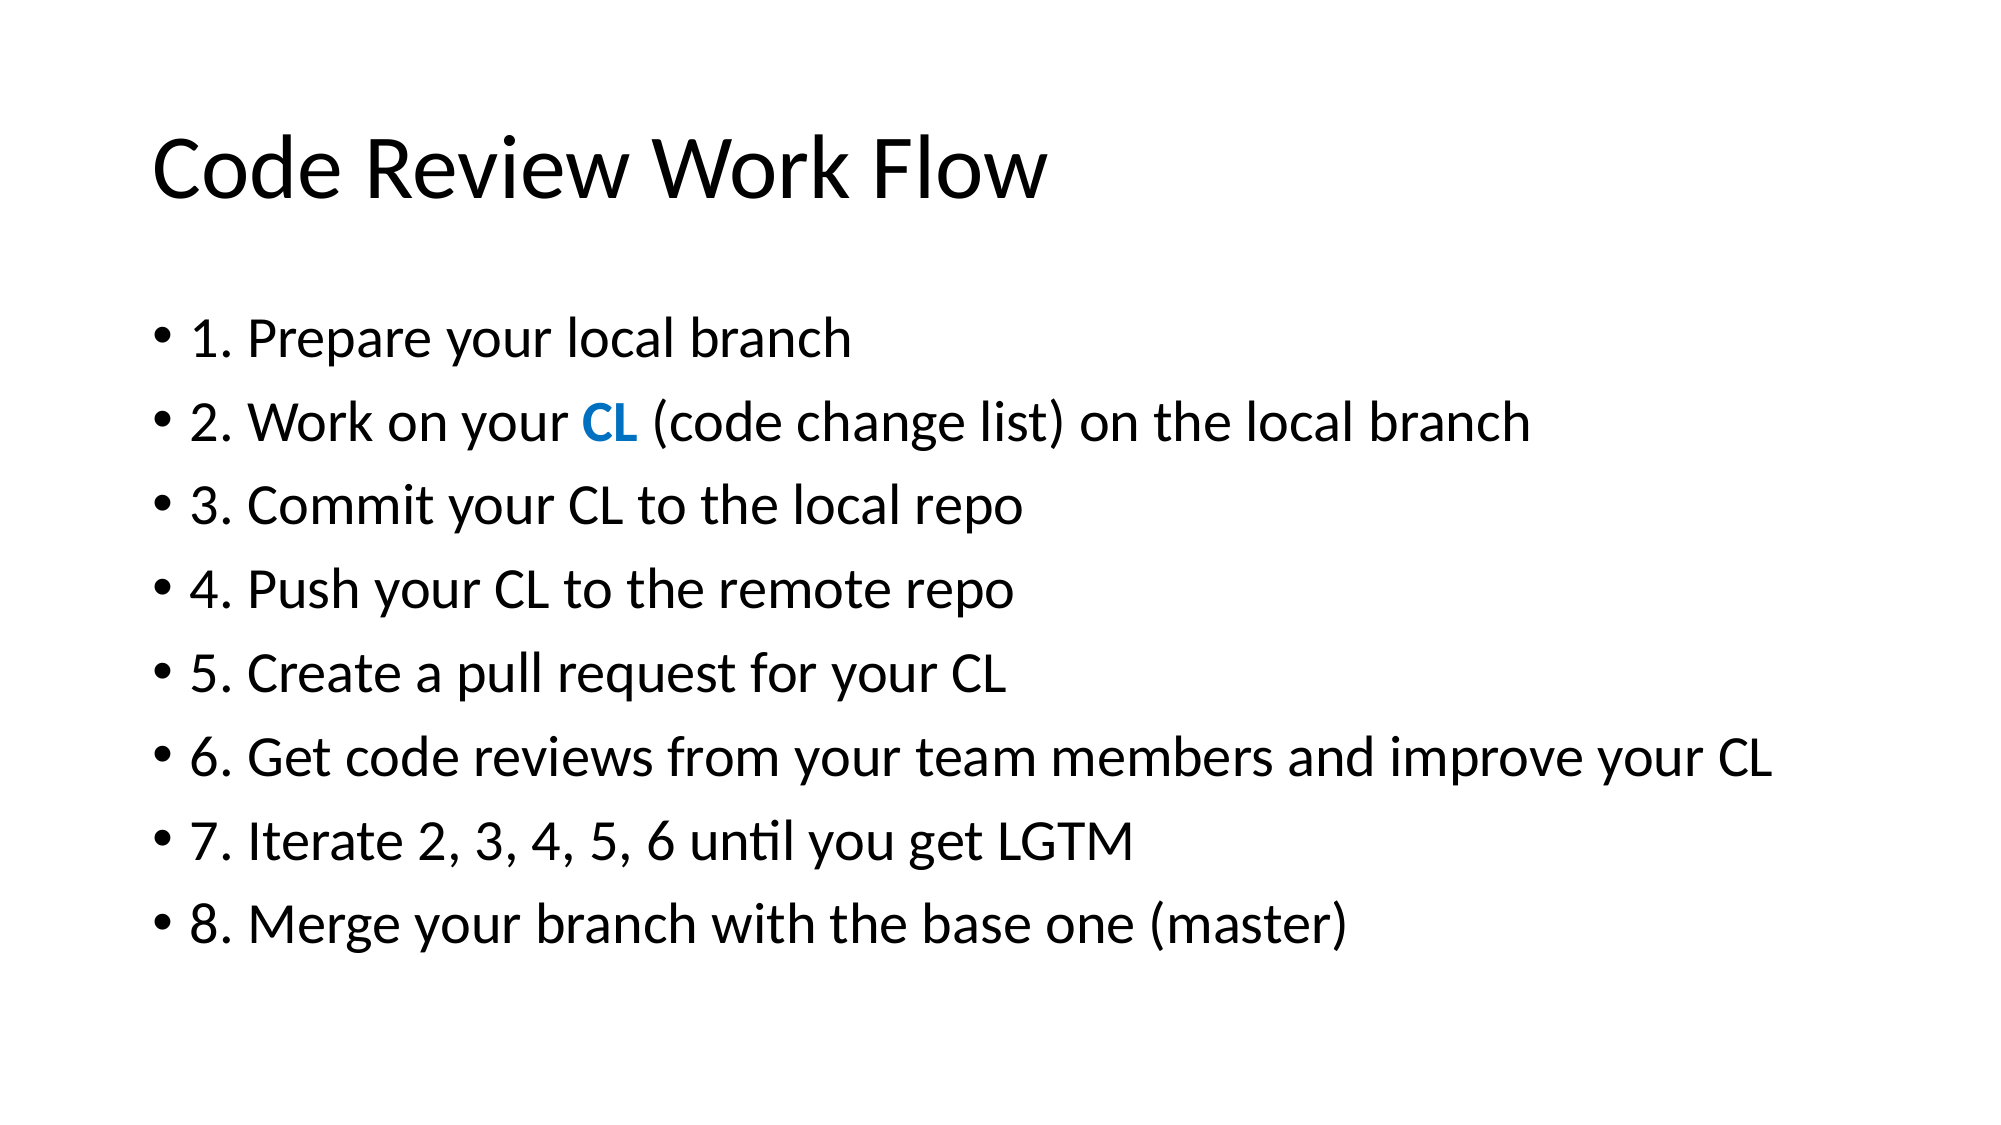

# Code Review Work Flow
1. Prepare your local branch
2. Work on your CL (code change list) on the local branch
3. Commit your CL to the local repo
4. Push your CL to the remote repo
5. Create a pull request for your CL
6. Get code reviews from your team members and improve your CL
7. Iterate 2, 3, 4, 5, 6 until you get LGTM
8. Merge your branch with the base one (master)